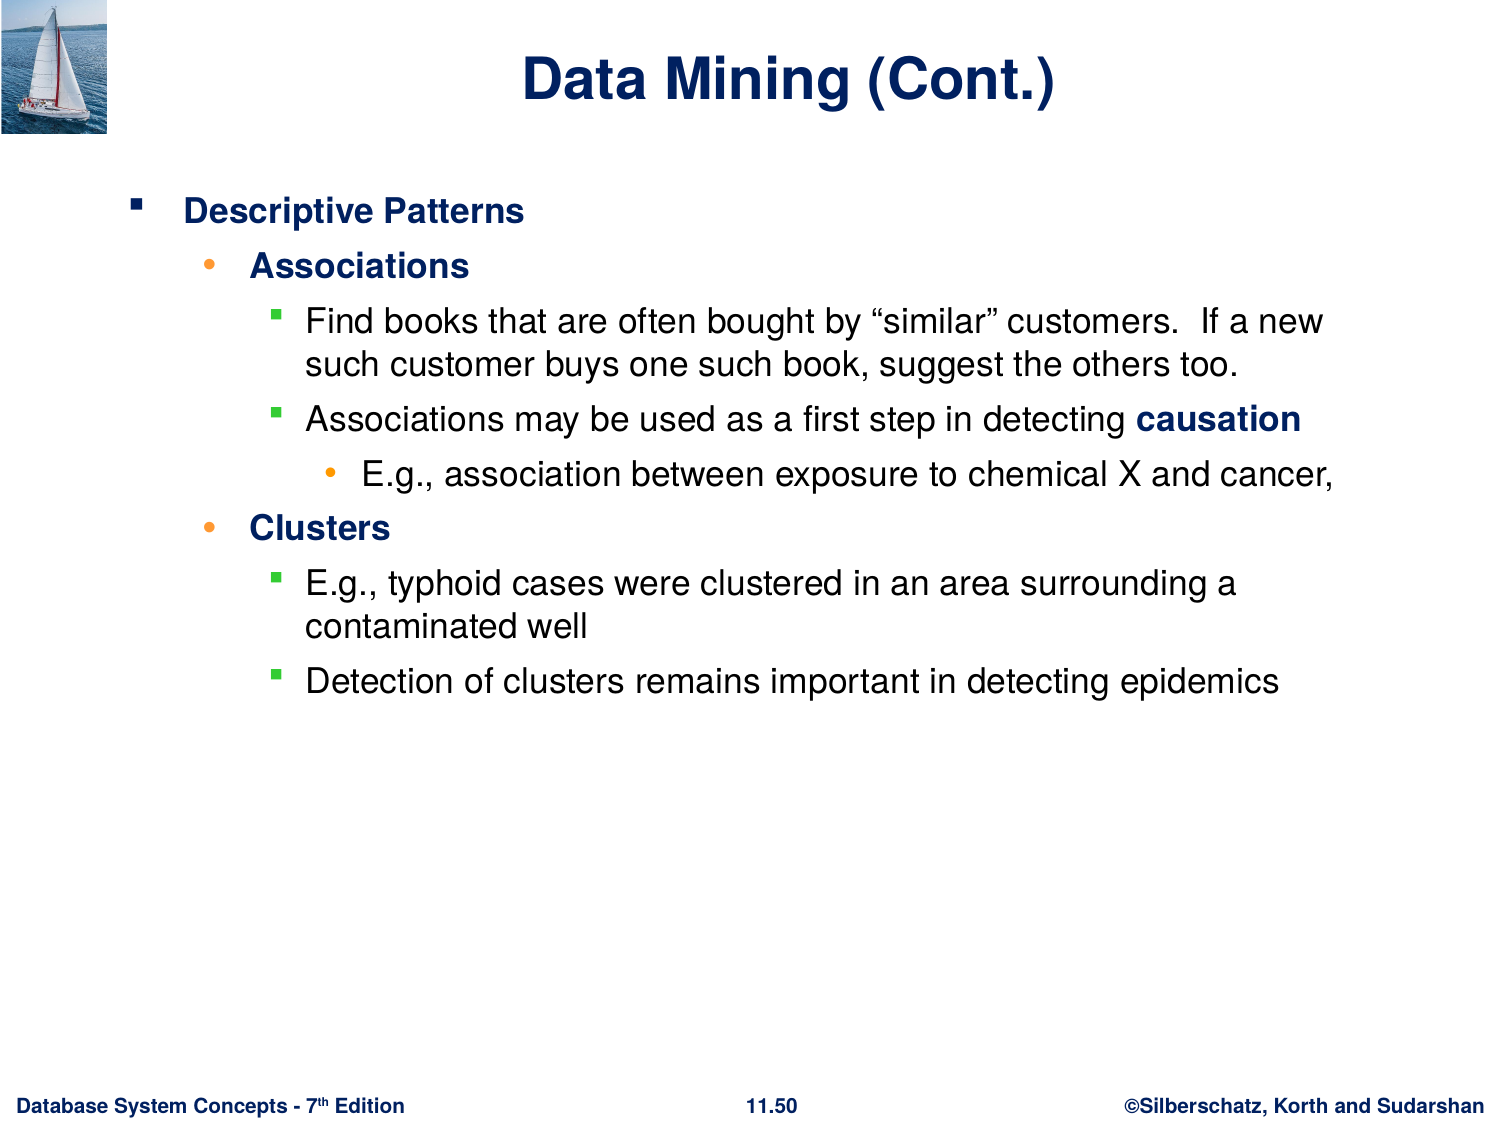

# Data Mining (Cont.)
Descriptive Patterns
Associations
Find books that are often bought by “similar” customers.  If a new such customer buys one such book, suggest the others too.
Associations may be used as a first step in detecting causation
E.g., association between exposure to chemical X and cancer,
Clusters
E.g., typhoid cases were clustered in an area surrounding a contaminated well
Detection of clusters remains important in detecting epidemics